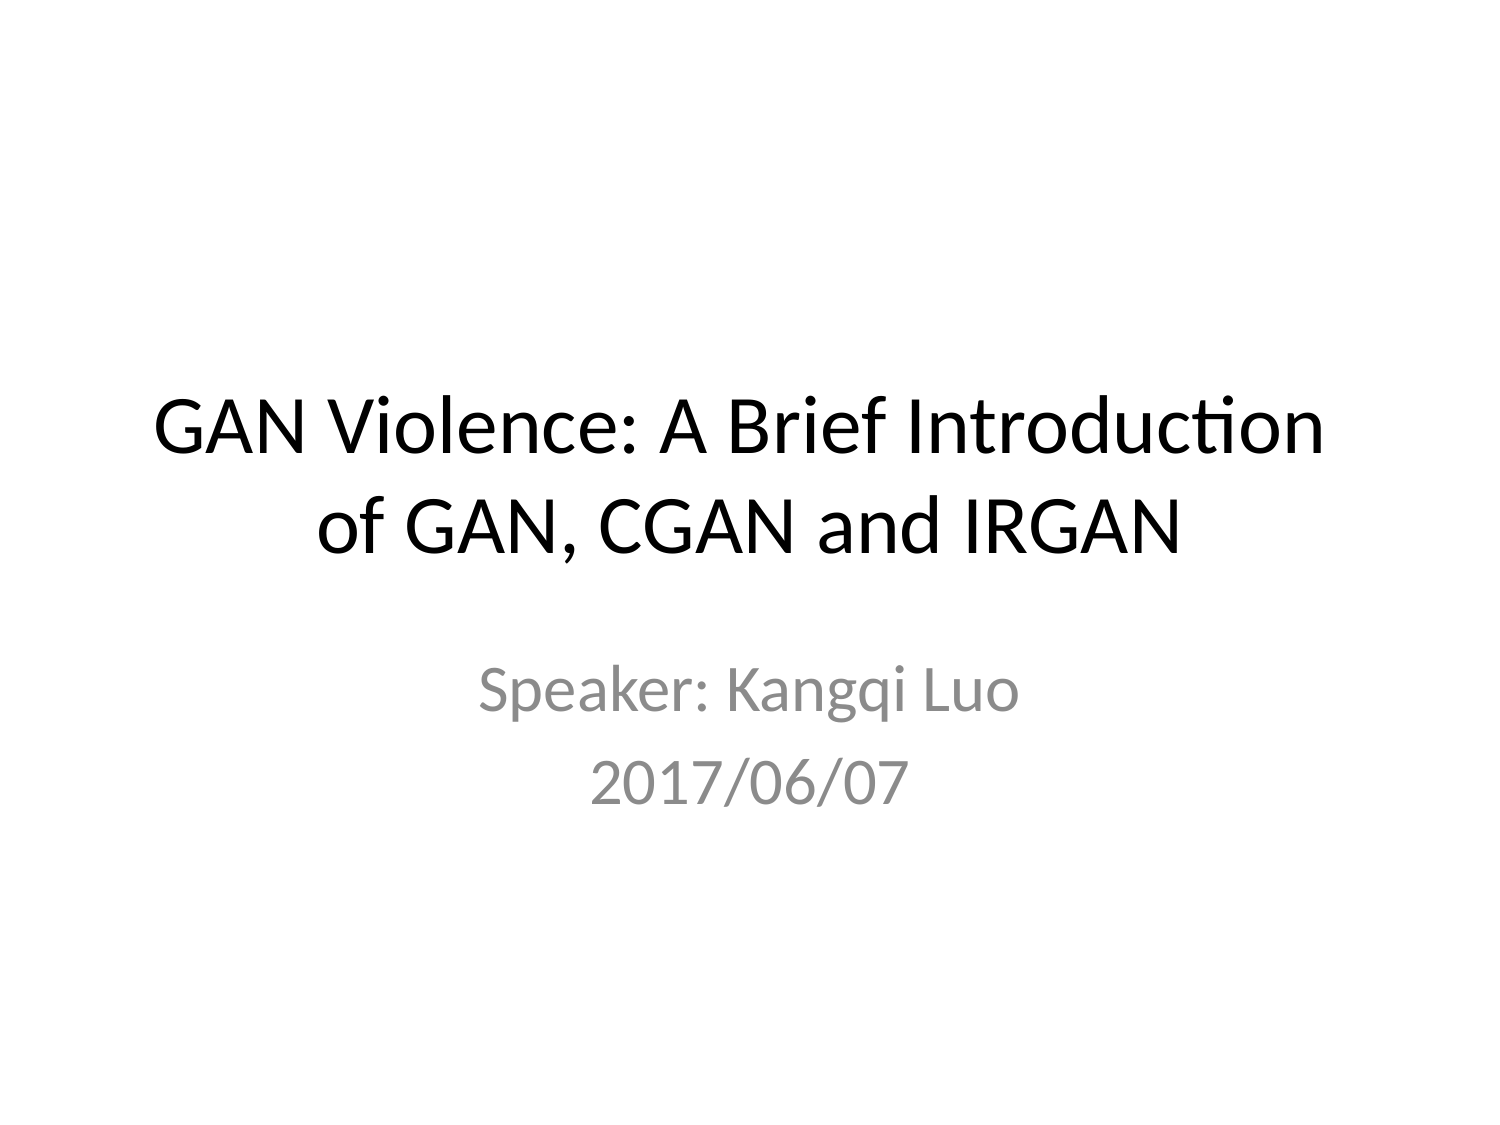

# GAN Violence: A Brief Introduction of GAN, CGAN and IRGAN
Speaker: Kangqi Luo
2017/06/07